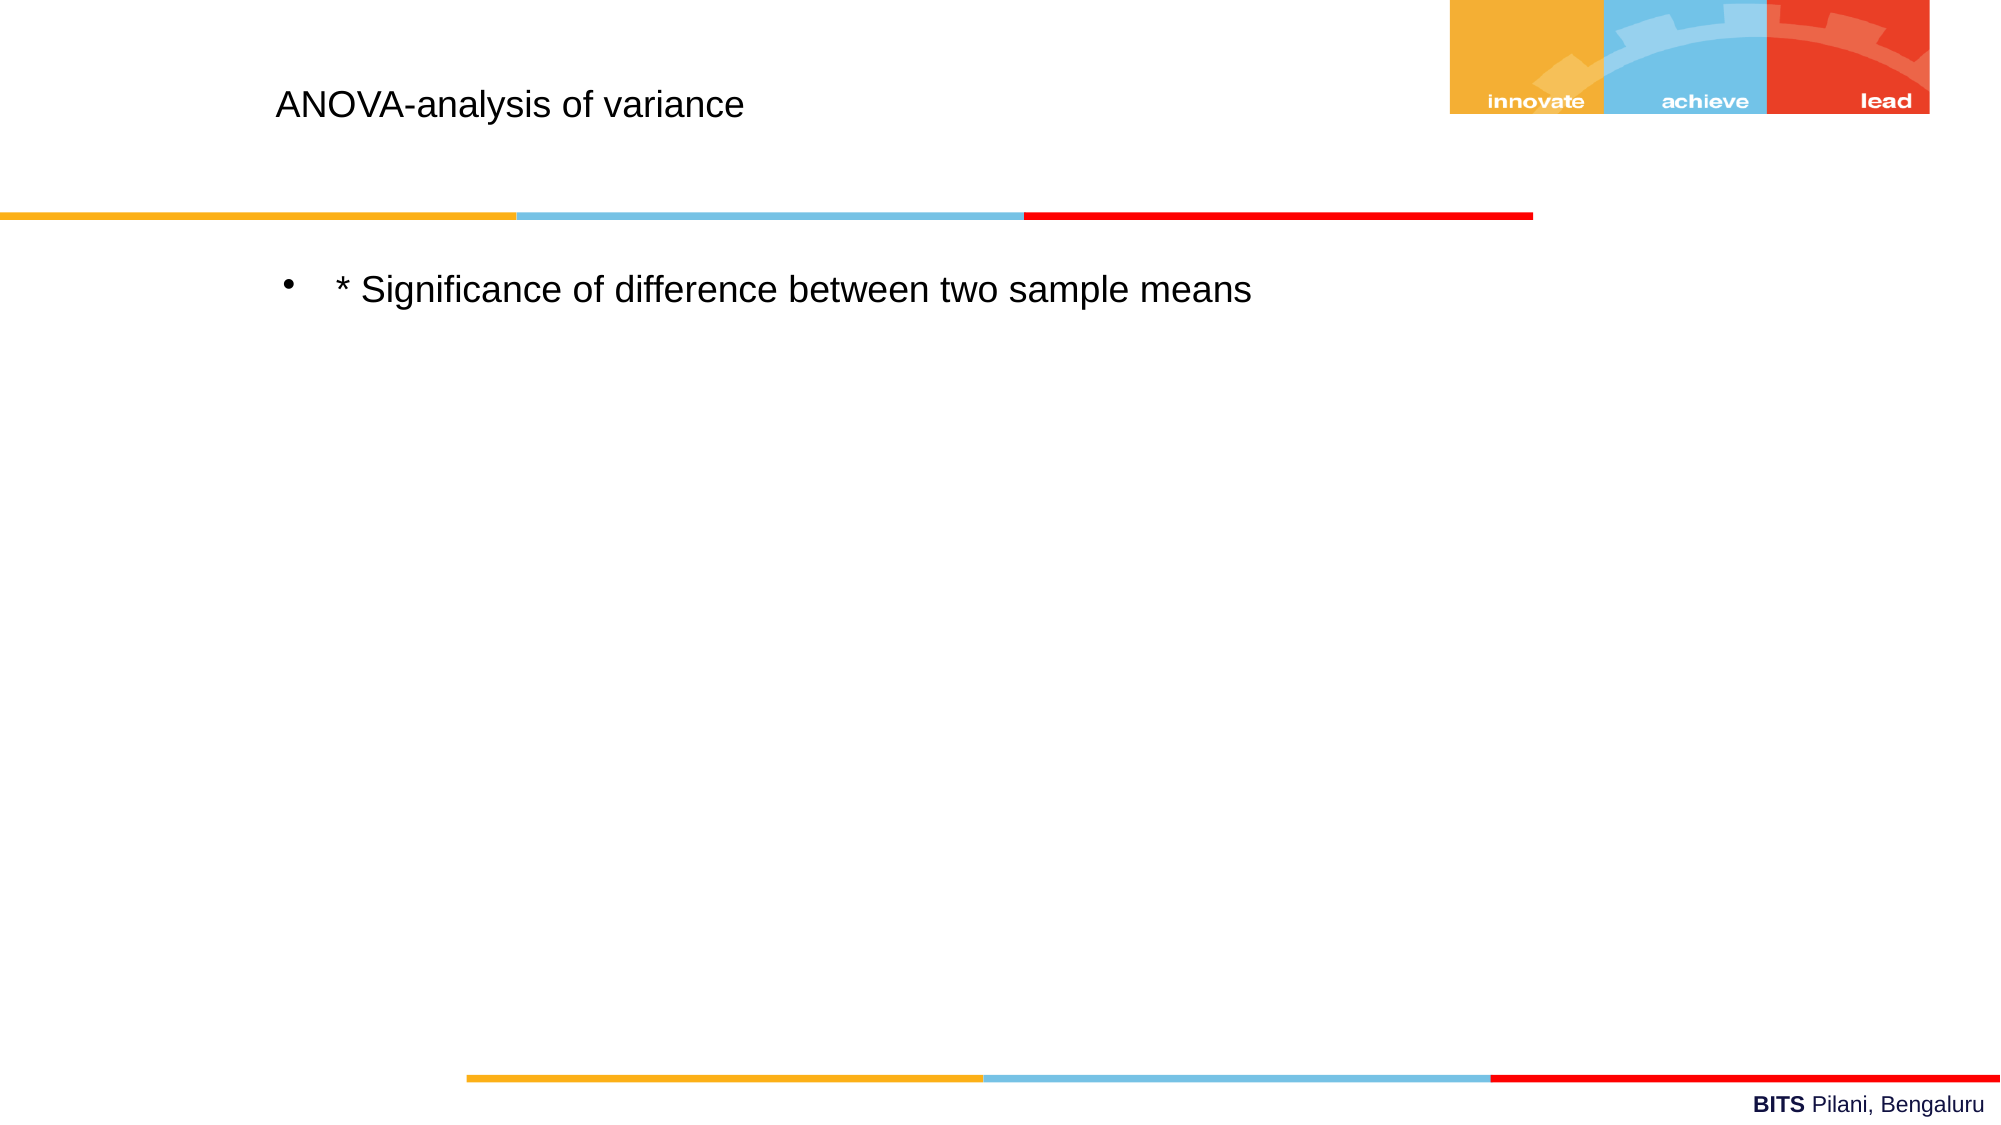

ANOVA-analysis of variance
* Significance of difference between two sample means